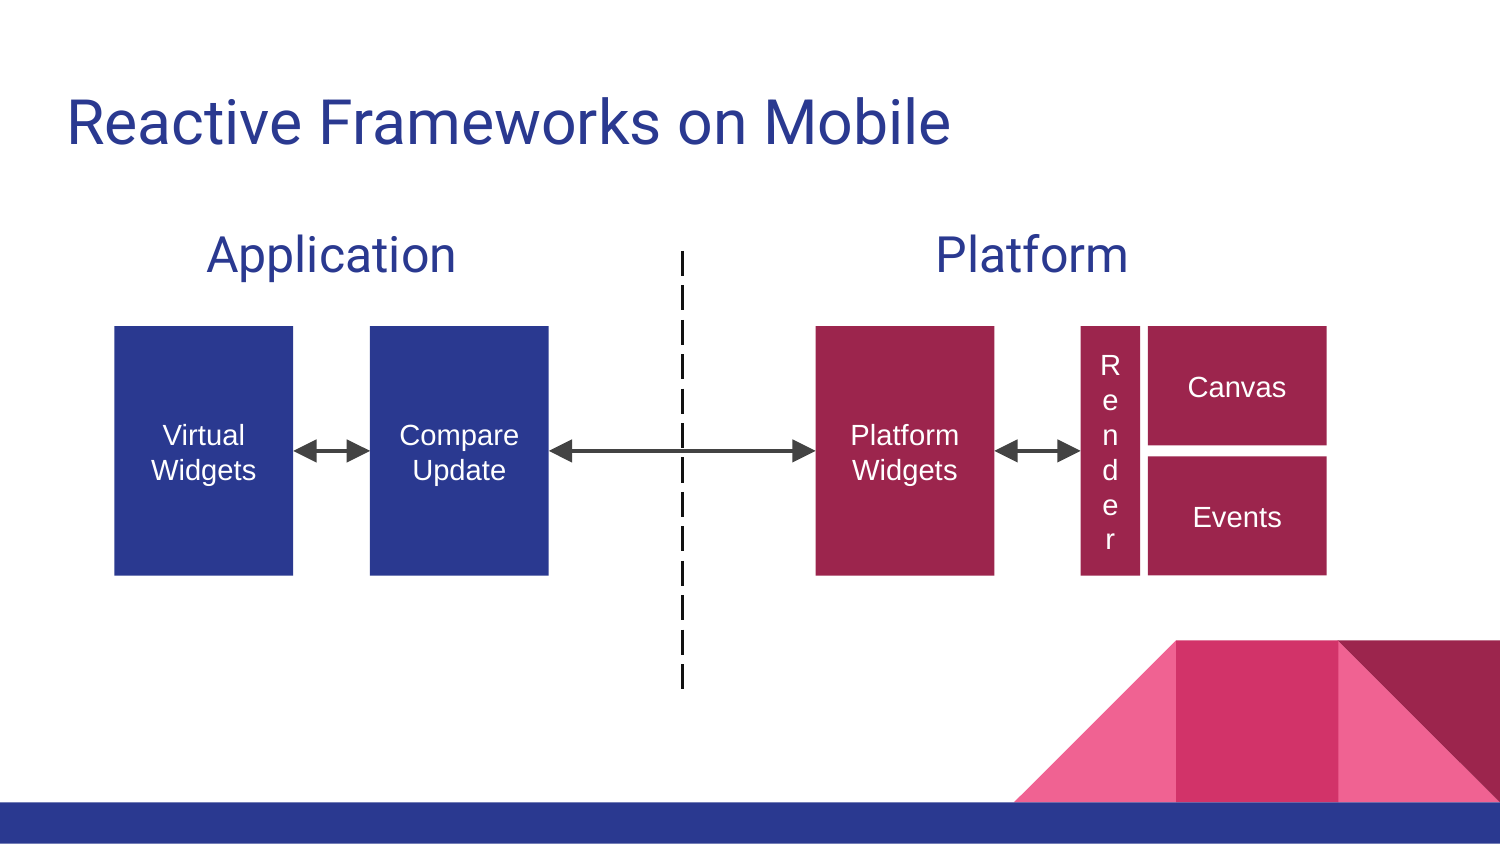

# Reactive Frameworks on Mobile
Application
Platform
Virtual
Widgets
Rende
r
Compare
Update
Platform
Widgets
Canvas
Events